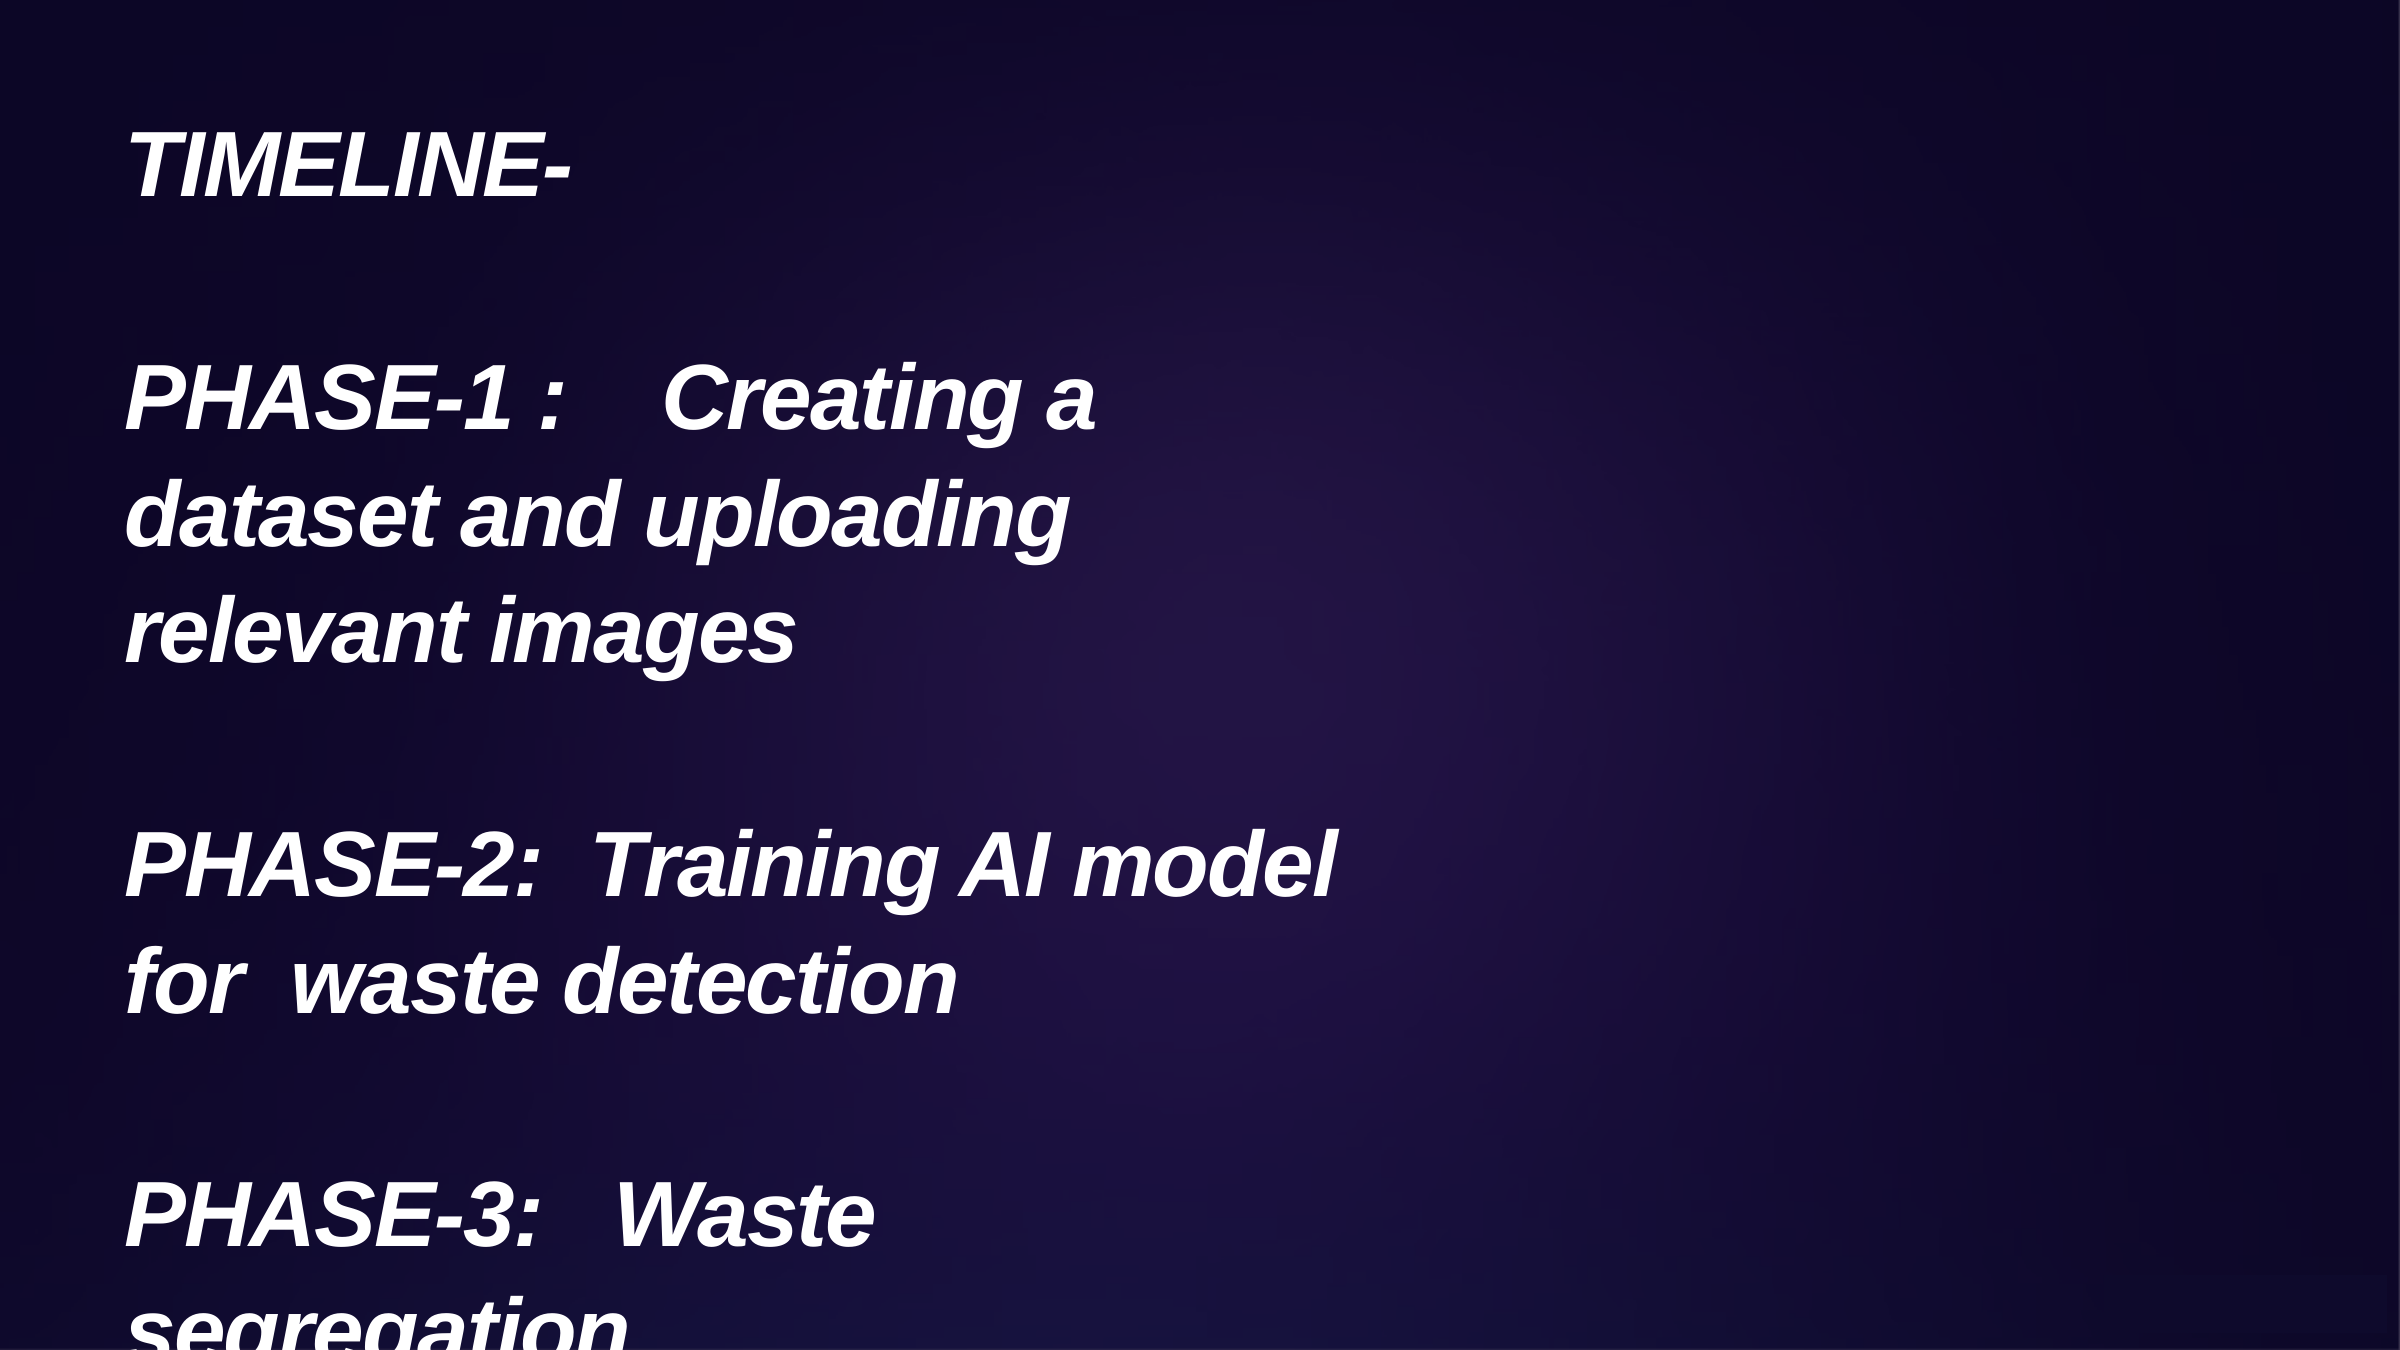

TIMELINE-

PHASE-1 :    Creating a dataset and uploading  relevant images

PHASE-2:  Training AI model for  waste detection

PHASE-3:   Waste segregation